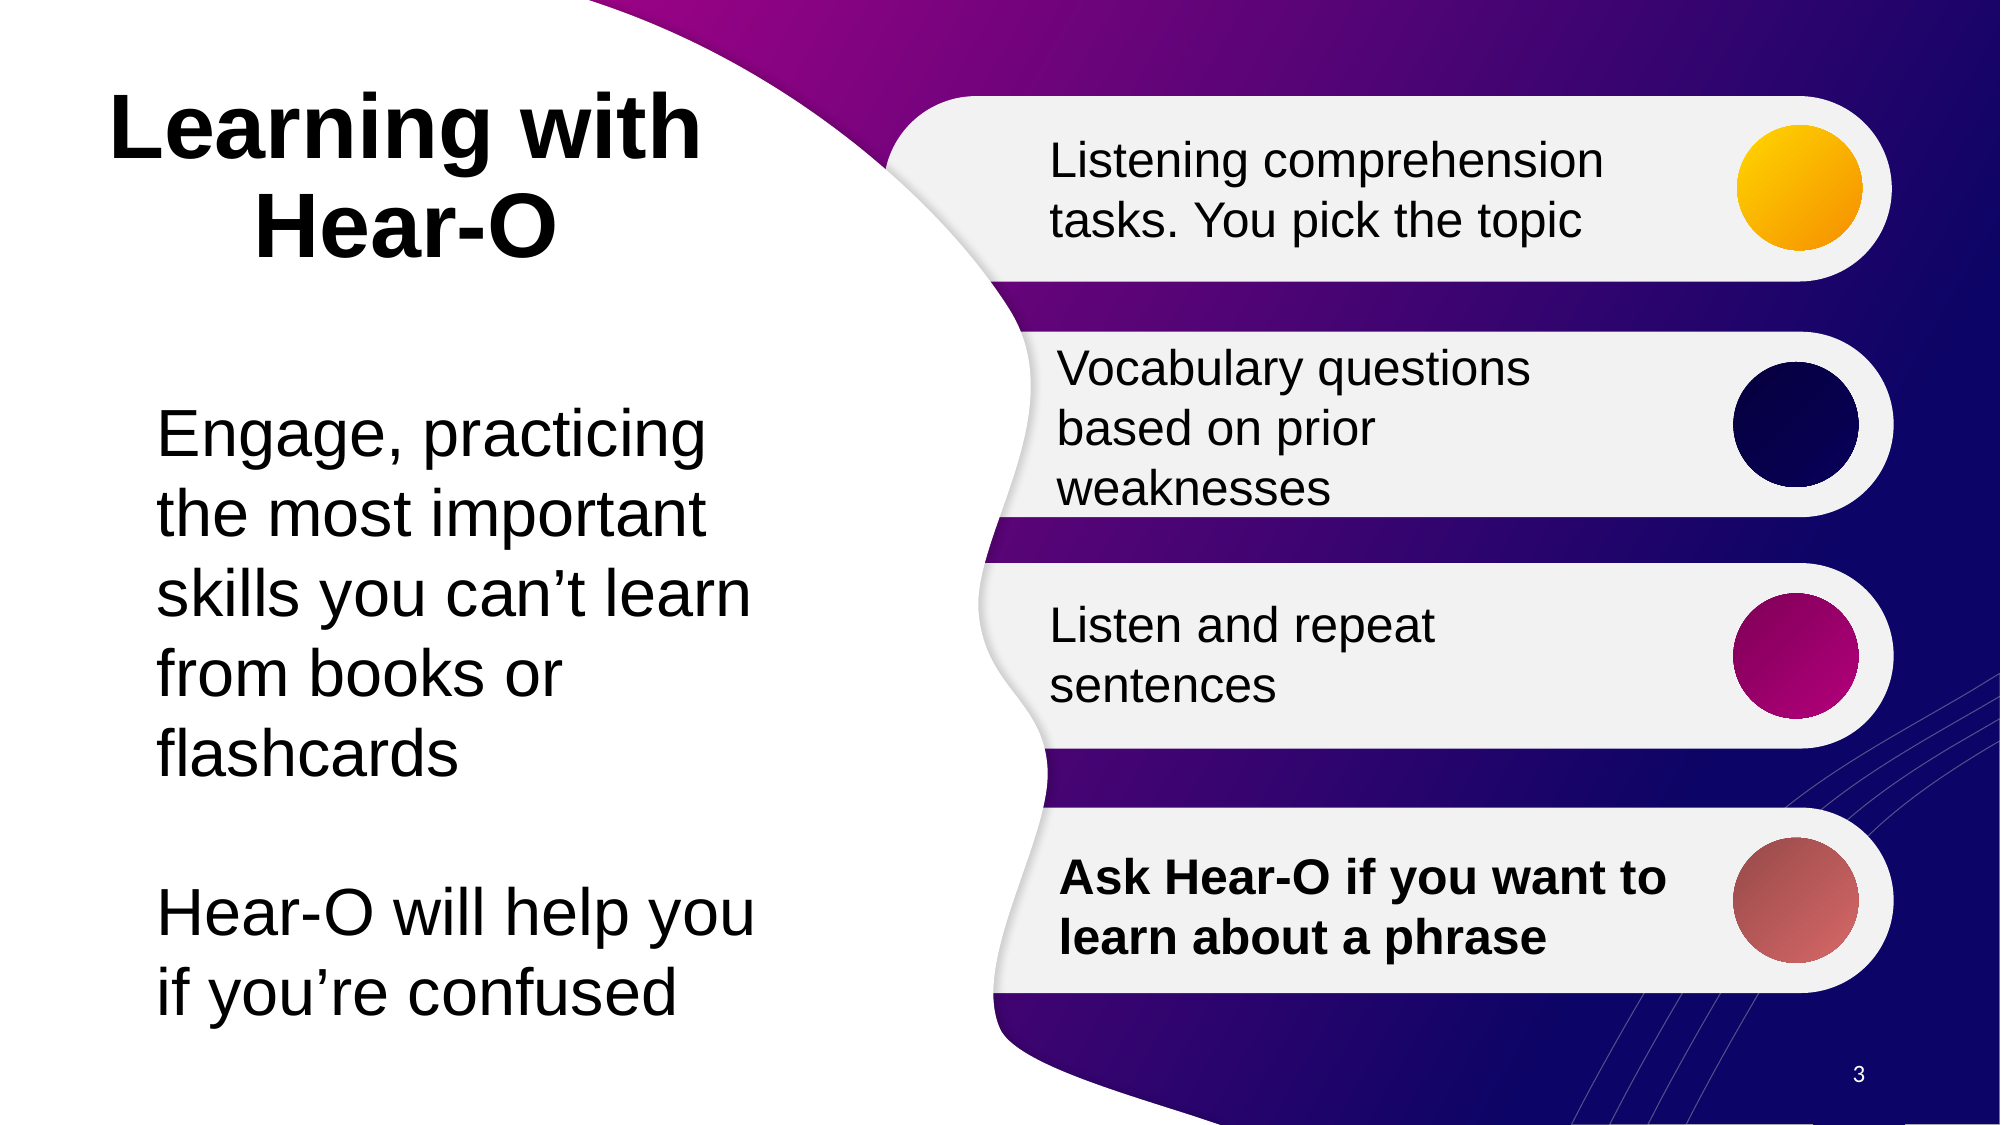

# Learning with Hear-O

Listening comprehension tasks. You pick the topic

Vocabulary questions based on prior weaknesses

Engage, practicing the most important skills you can’t learn from books or flashcards

Hear-O will help you if you’re confused

Listen and repeat sentences

Ask Hear-O if you want to learn about a phrase
3